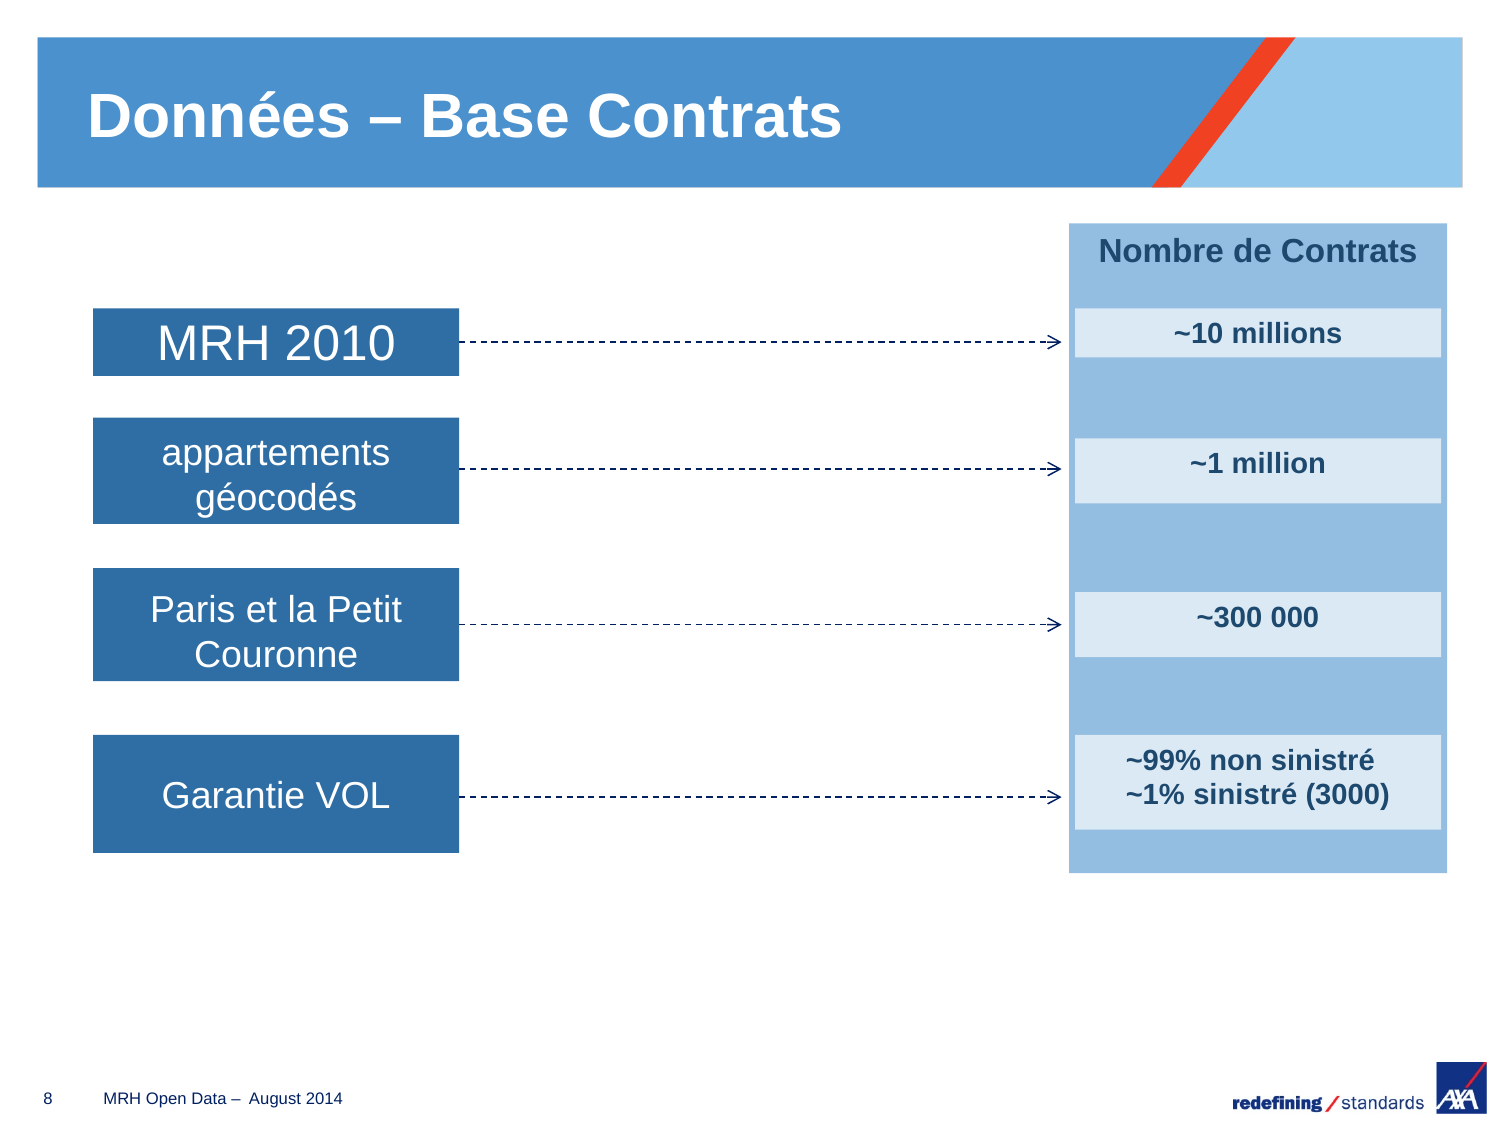

# Données – Base Contrats
Nombre de Contrats

MRH 2010
~10 millions
appartements géocodés
~1 million
Paris et la Petit Couronne
~300 000
Garantie VOL
~99% non sinistré
~1% sinistré (3000)
8
MRH Open Data –  August 2014